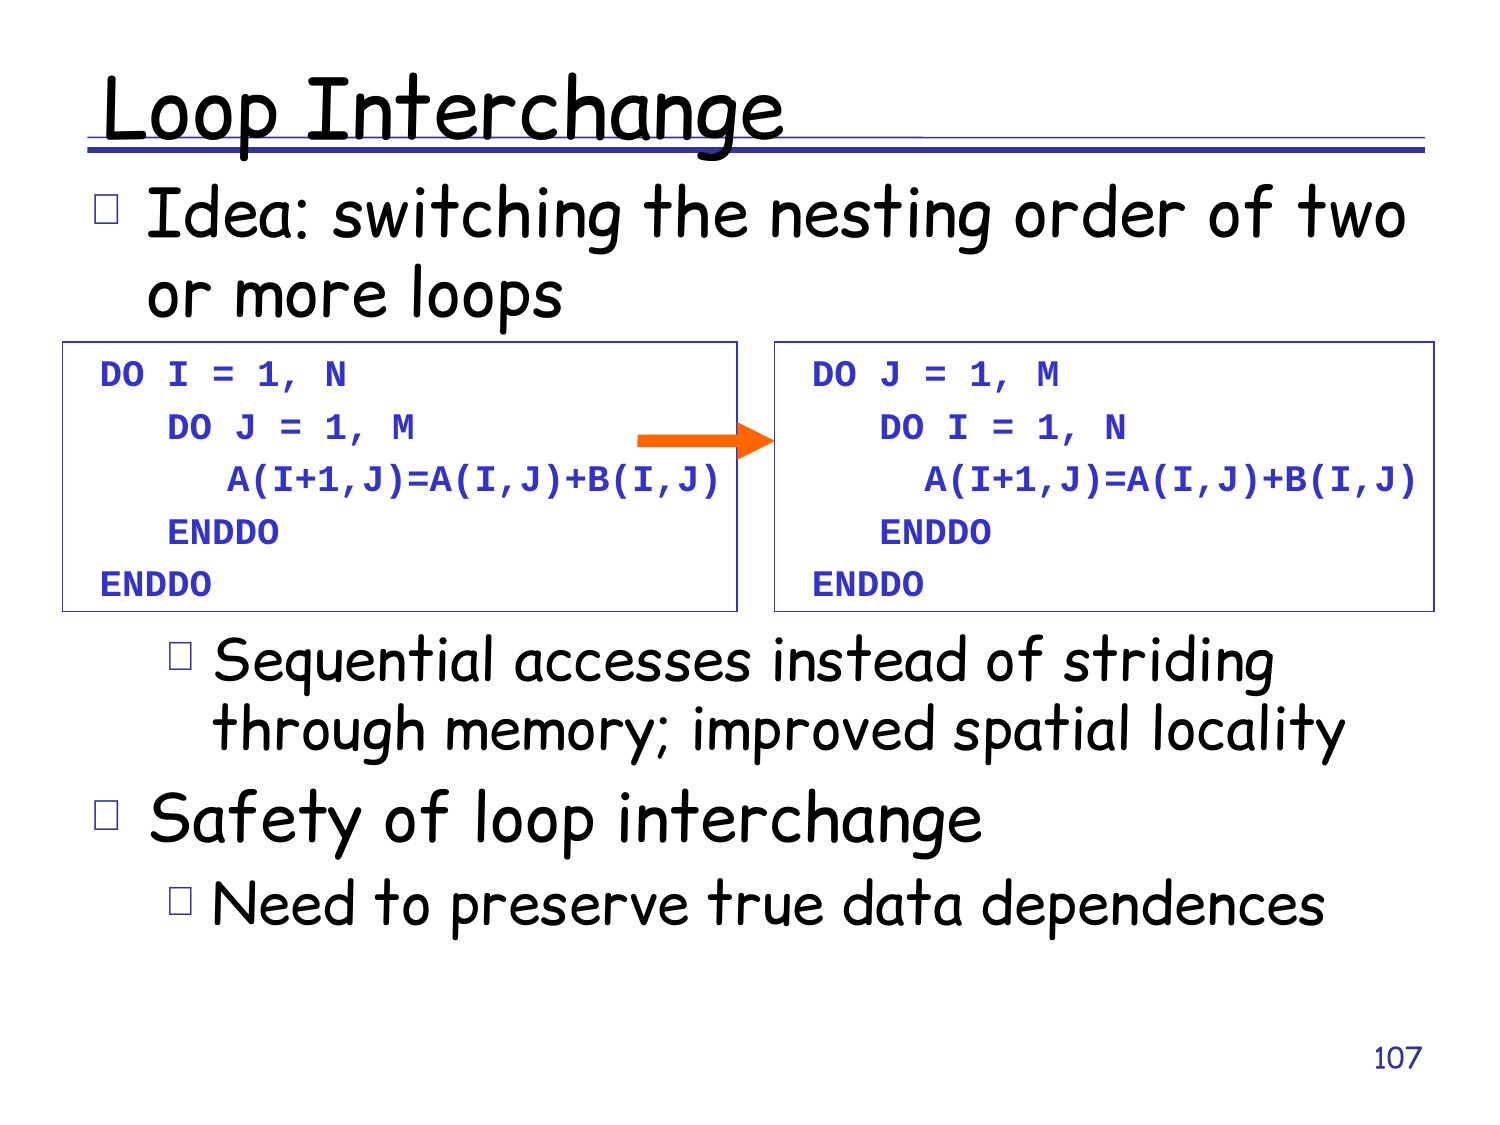

# Loop Interchange
Idea: switching the nesting order of two or more loops

Sequential accesses instead of striding through memory; improved spatial locality
Safety of loop interchange
Need to preserve true data dependences
 DO I = 1, N
    DO J = 1, M
	A(I+1,J)=A(I,J)+B(I,J)
    ENDDO
 ENDDO
 DO J = 1, M
    DO I = 1, N
      A(I+1,J)=A(I,J)+B(I,J)
    ENDDO
 ENDDO

107